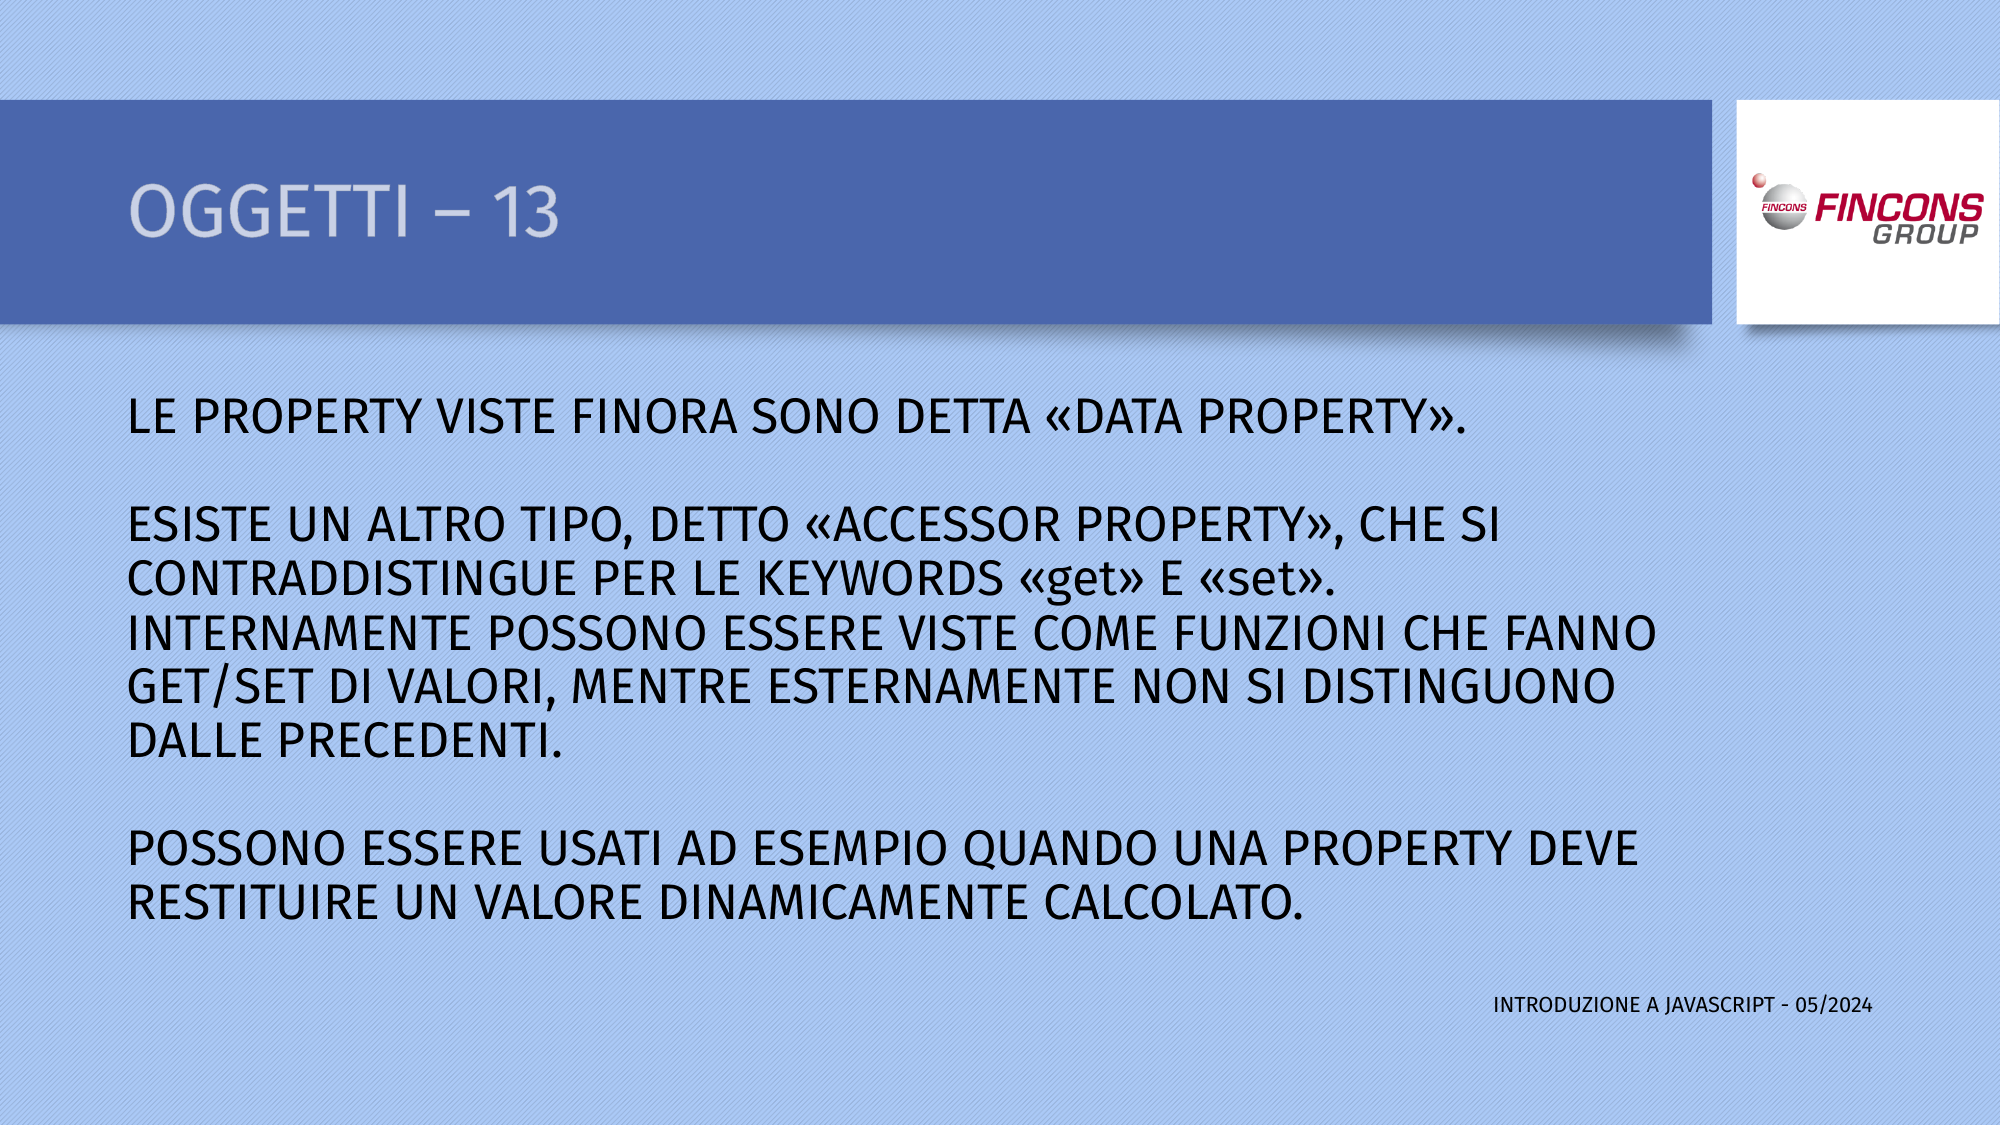

# OGGETTI – 13
LE PROPERTY VISTE FINORA SONO DETTA «DATA PROPERTY».
ESISTE UN ALTRO TIPO, DETTO «ACCESSOR PROPERTY», CHE SI CONTRADDISTINGUE PER LE KEYWORDS «get» E «set».
INTERNAMENTE POSSONO ESSERE VISTE COME FUNZIONI CHE FANNO GET/SET DI VALORI, MENTRE ESTERNAMENTE NON SI DISTINGUONO DALLE PRECEDENTI.
POSSONO ESSERE USATI AD ESEMPIO QUANDO UNA PROPERTY DEVE RESTITUIRE UN VALORE DINAMICAMENTE CALCOLATO.
INTRODUZIONE A JAVASCRIPT - 05/2024